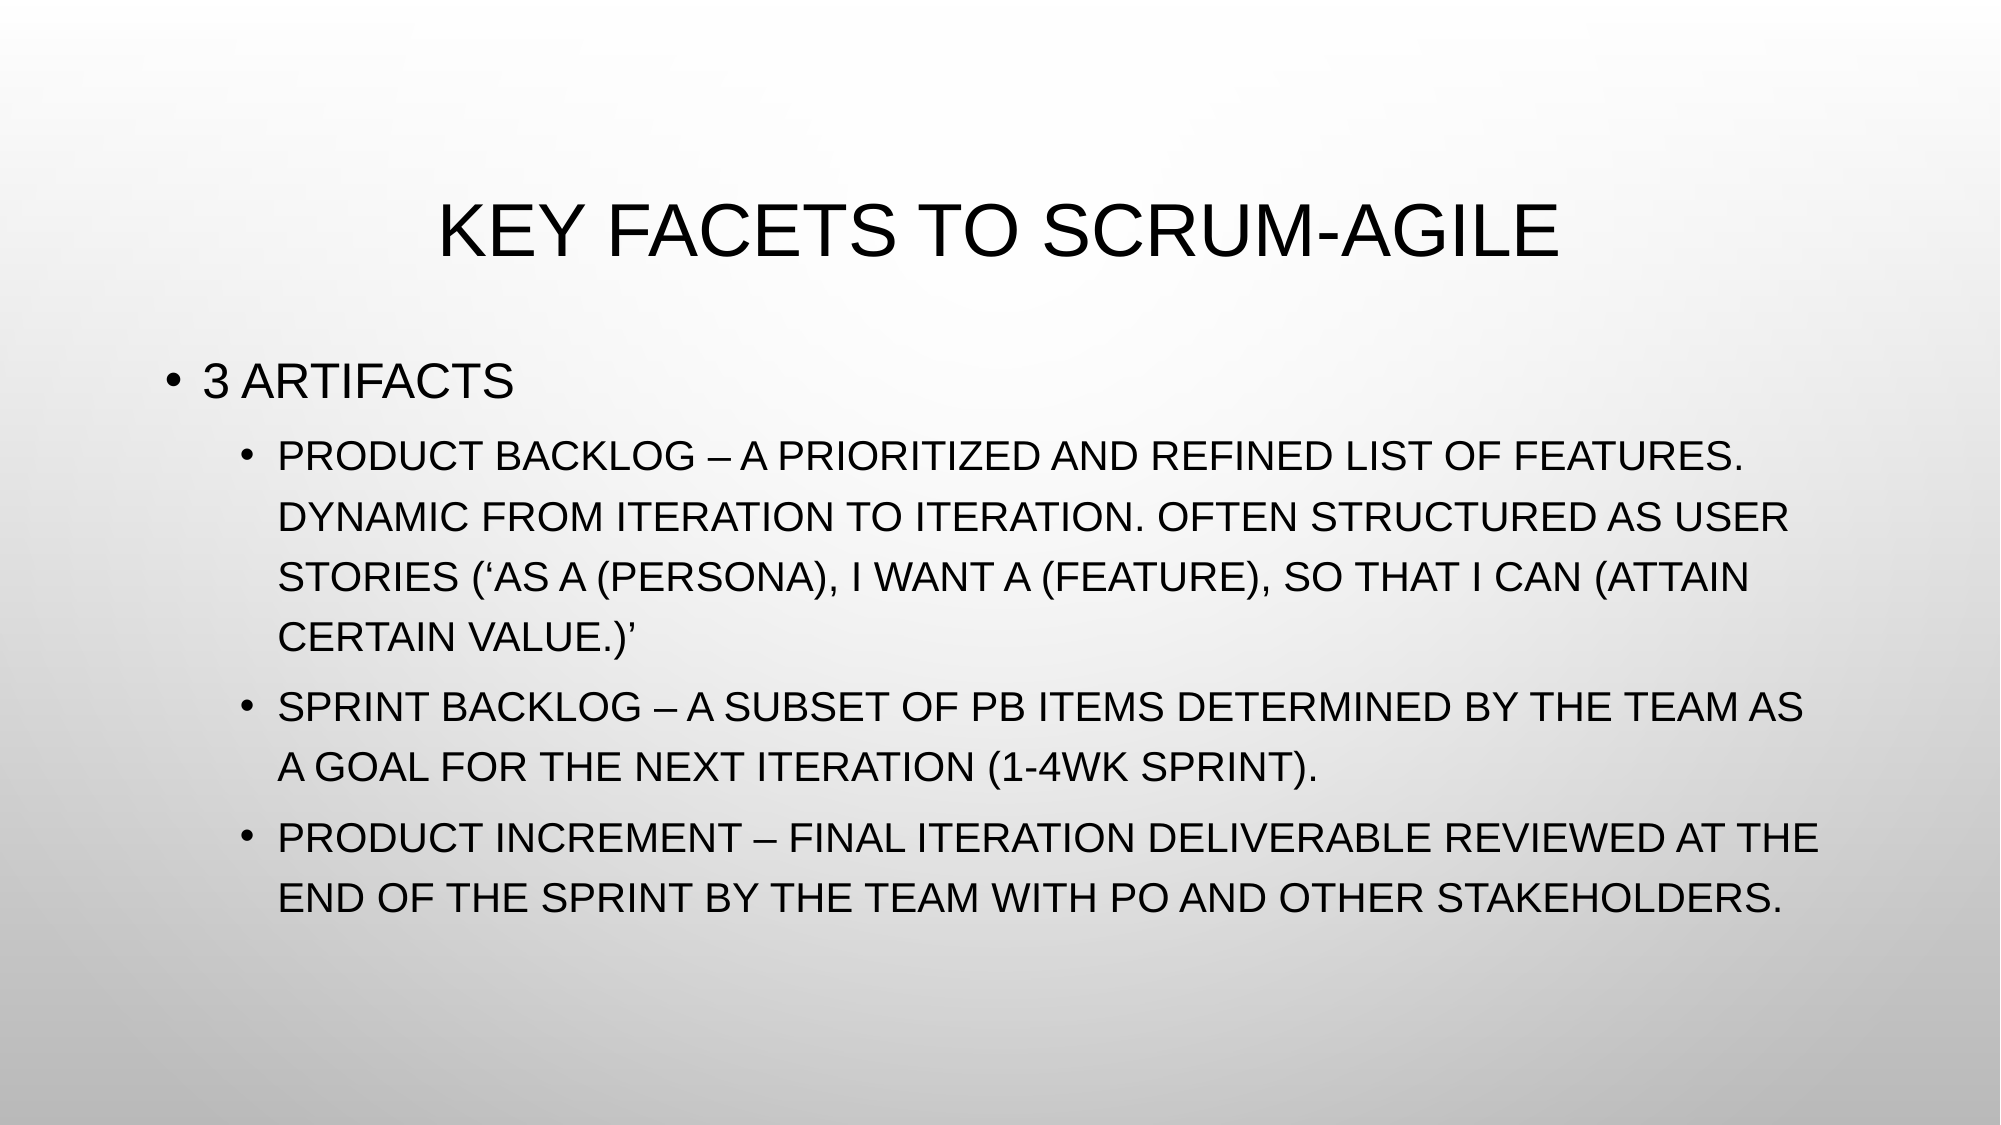

# Key facets to Scrum-Agile
3 Artifacts
Product Backlog – A prioritized and refined list of features. Dynamic from iteration to iteration. Often structured as user stories (‘As a (persona), I want a (feature), so that I can (attain certain value.)’
Sprint Backlog – A subset of PB items determined by the team as a goal for the next iteration (1-4wk sprint).
Product Increment – Final iteration deliverable reviewed at the end of the sprint by the team with PO and other stakeholders.